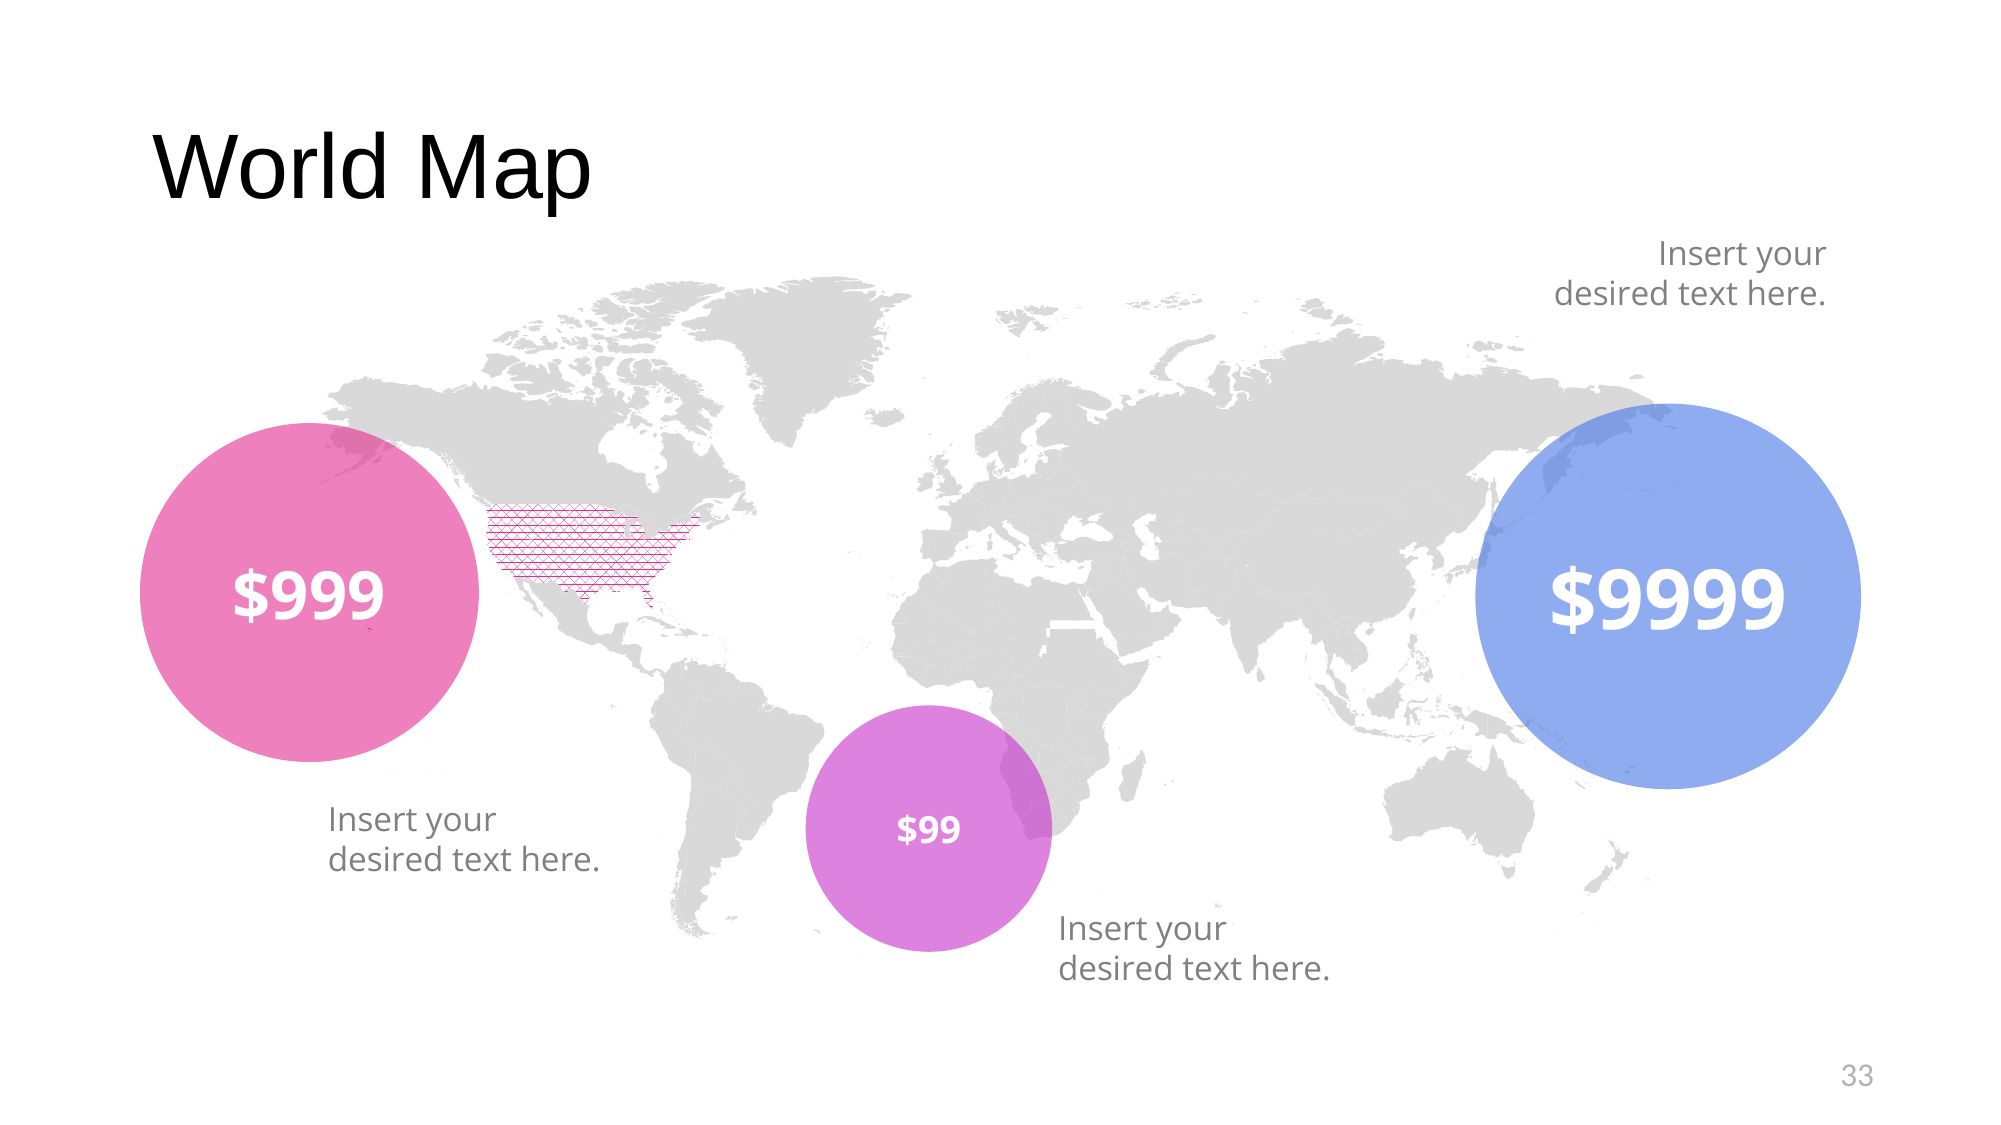

# World Map
Insert your desired text here.

$9999
$999
$99
Insert your desired text here.
Insert your desired text here.

33